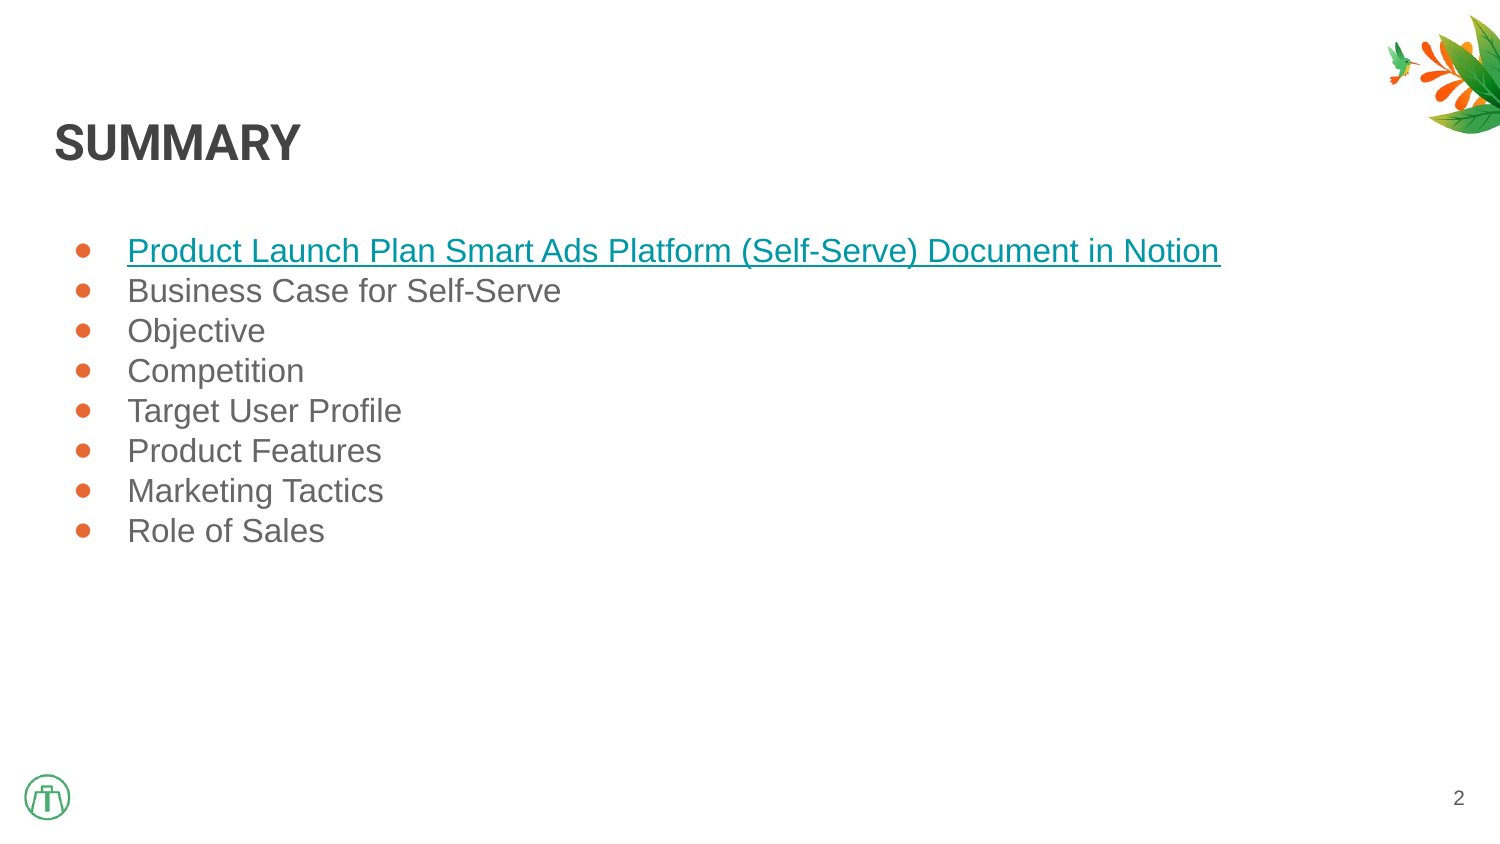

SUMMARY
Product Launch Plan Smart Ads Platform (Self-Serve) Document in Notion
Business Case for Self-Serve
Objective
Competition
Target User Profile
Product Features
Marketing Tactics
Role of Sales
2